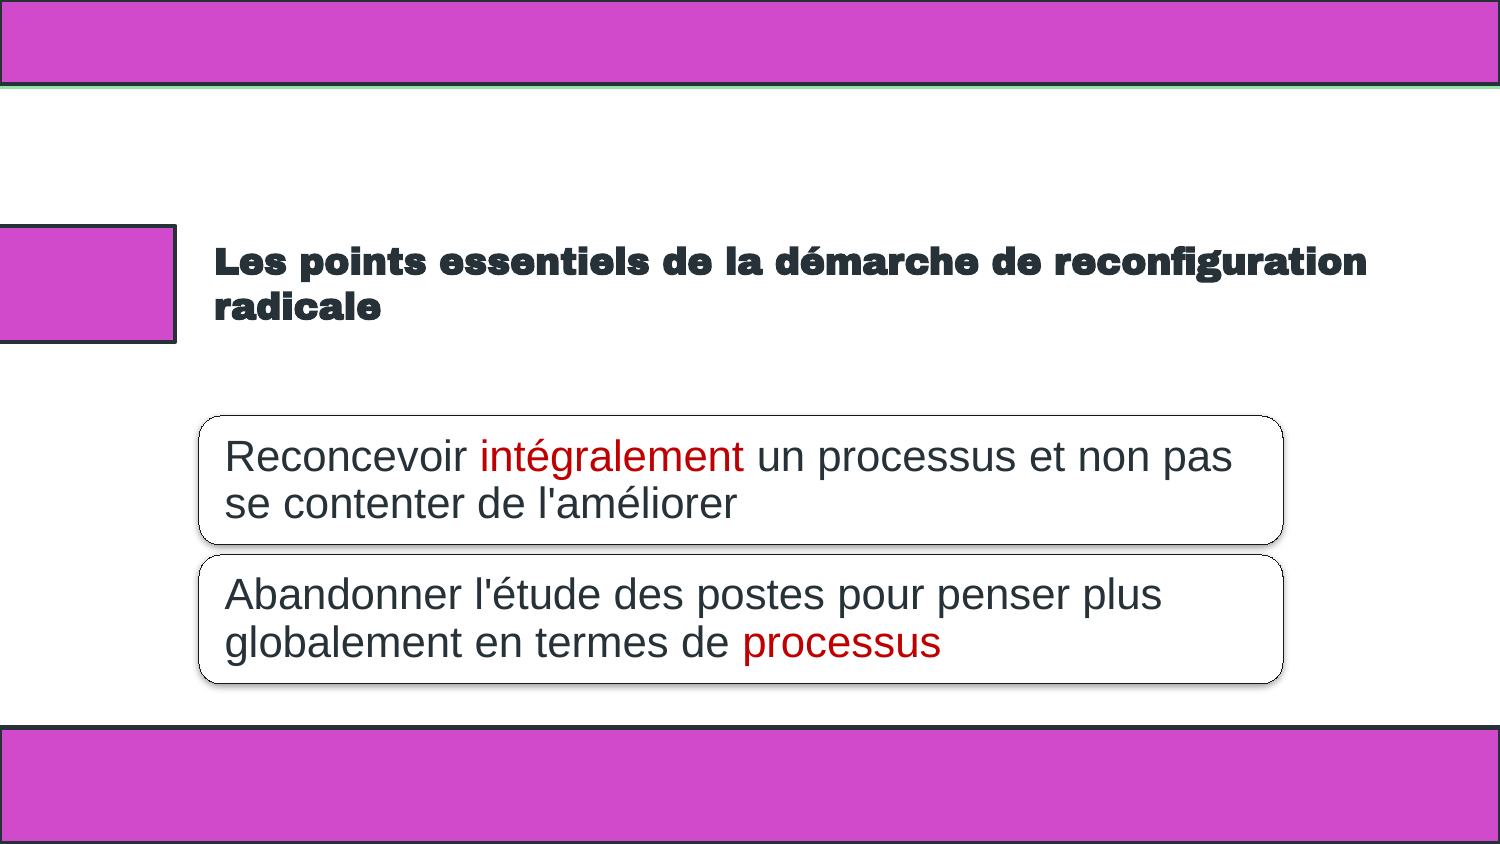

# Les points essentiels de la démarche de reconfiguration radicale

Reconcevoir intégralement un processus et non pas se contenter de l'améliorer
Abandonner l'étude des postes pour penser plus globalement en termes de processus